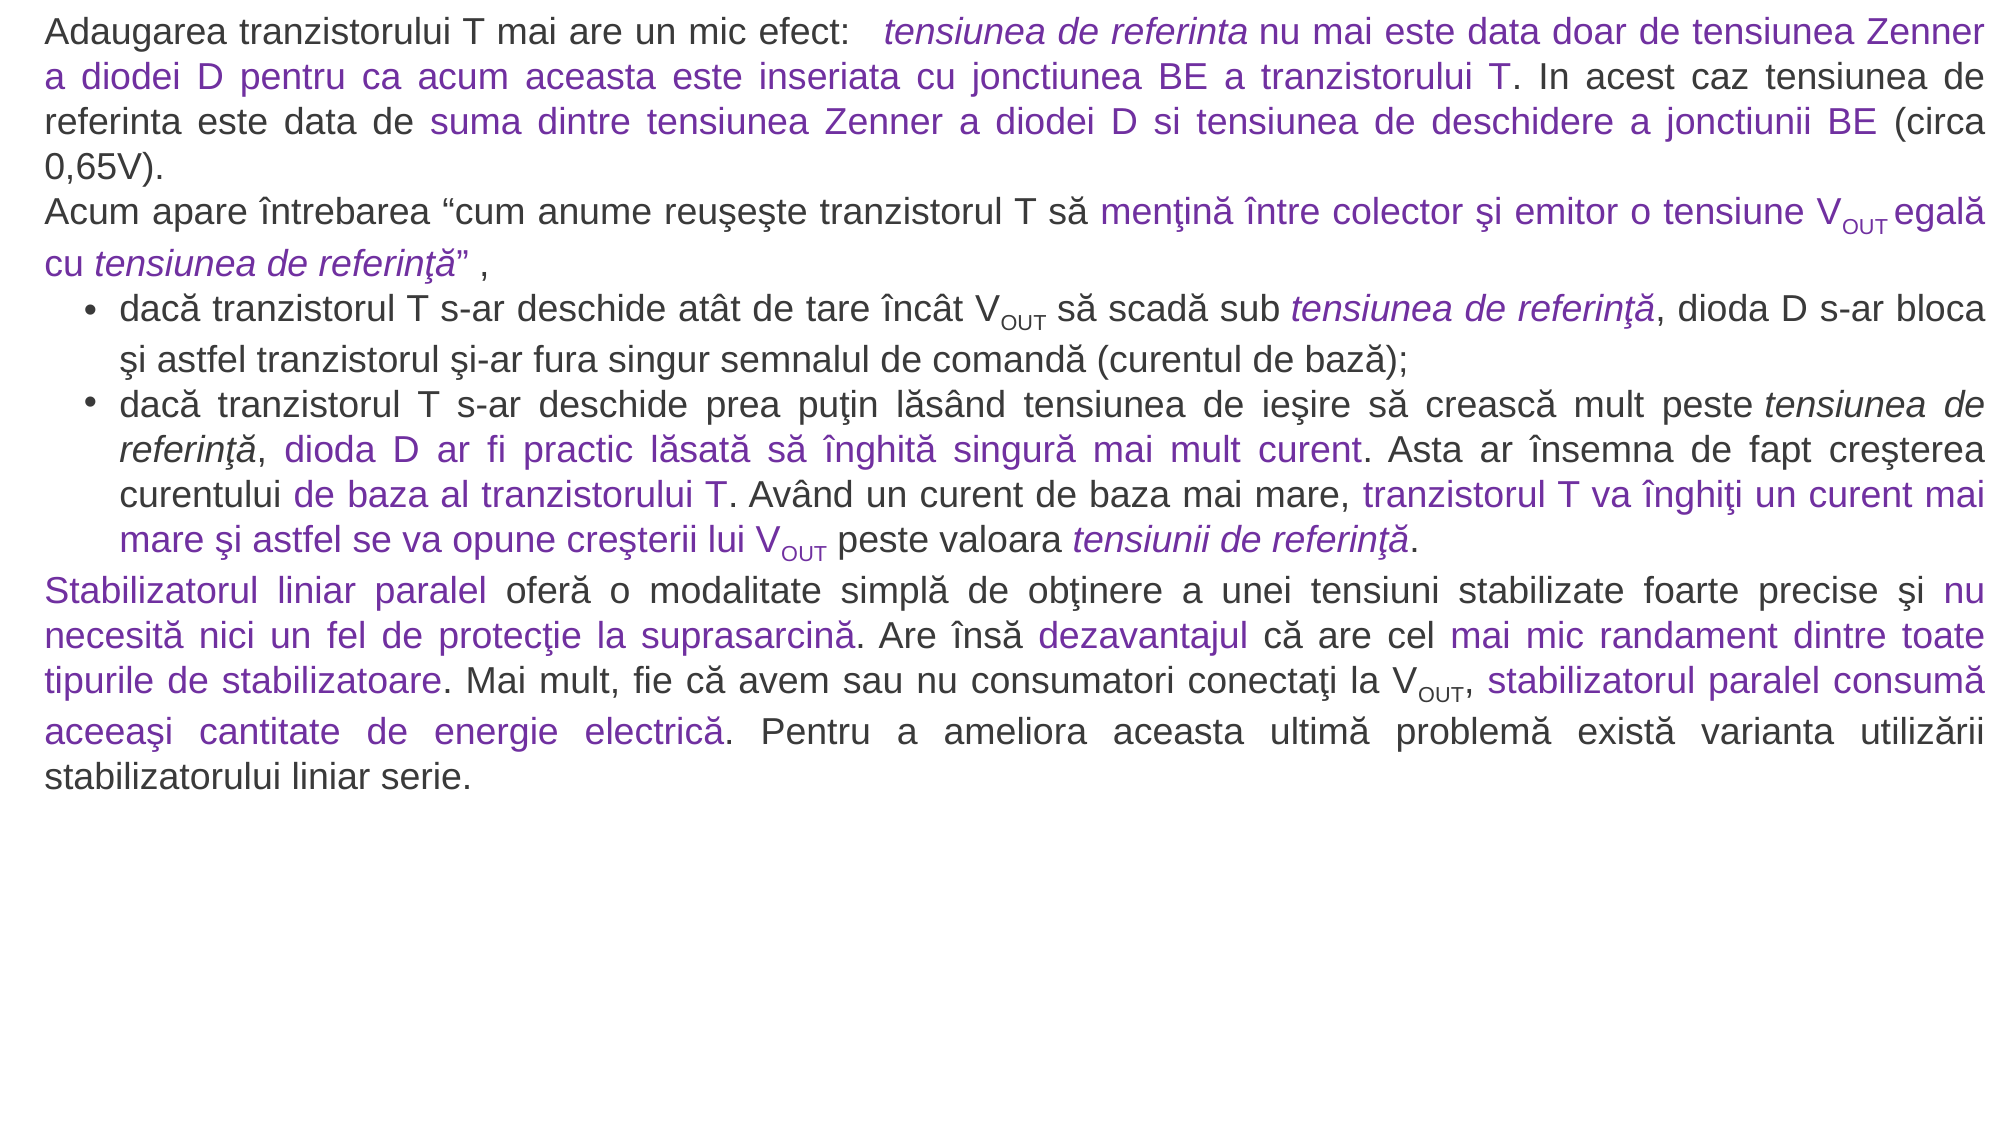

Adaugarea tranzistorului T mai are un mic efect:   tensiunea de referinta nu mai este data doar de tensiunea Zenner a diodei D pentru ca acum aceasta este inseriata cu jonctiunea BE a tranzistorului T. In acest caz tensiunea de referinta este data de suma dintre tensiunea Zenner a diodei D si tensiunea de deschidere a jonctiunii BE (circa 0,65V).
Acum apare întrebarea “cum anume reuşeşte tranzistorul T să menţină între colector şi emitor o tensiune VOUT egală cu tensiunea de referinţă” ,
dacă tranzistorul T s-ar deschide atât de tare încât VOUT să scadă sub tensiunea de referinţă, dioda D s-ar bloca şi astfel tranzistorul şi-ar fura singur semnalul de comandă (curentul de bază);
dacă tranzistorul T s-ar deschide prea puţin lăsând tensiunea de ieşire să crească mult peste tensiunea de referinţă, dioda D ar fi practic lăsată să înghită singură mai mult curent. Asta ar însemna de fapt creşterea curentului de baza al tranzistorului T. Având un curent de baza mai mare, tranzistorul T va înghiţi un curent mai mare şi astfel se va opune creşterii lui VOUT peste valoara tensiunii de referinţă.
Stabilizatorul liniar paralel oferă o modalitate simplă de obţinere a unei tensiuni stabilizate foarte precise şi nu necesită nici un fel de protecţie la suprasarcină. Are însă dezavantajul că are cel mai mic randament dintre toate tipurile de stabilizatoare. Mai mult, fie că avem sau nu consumatori conectaţi la VOUT, stabilizatorul paralel consumă aceeaşi cantitate de energie electrică. Pentru a ameliora aceasta ultimă problemă există varianta utilizării stabilizatorului liniar serie.